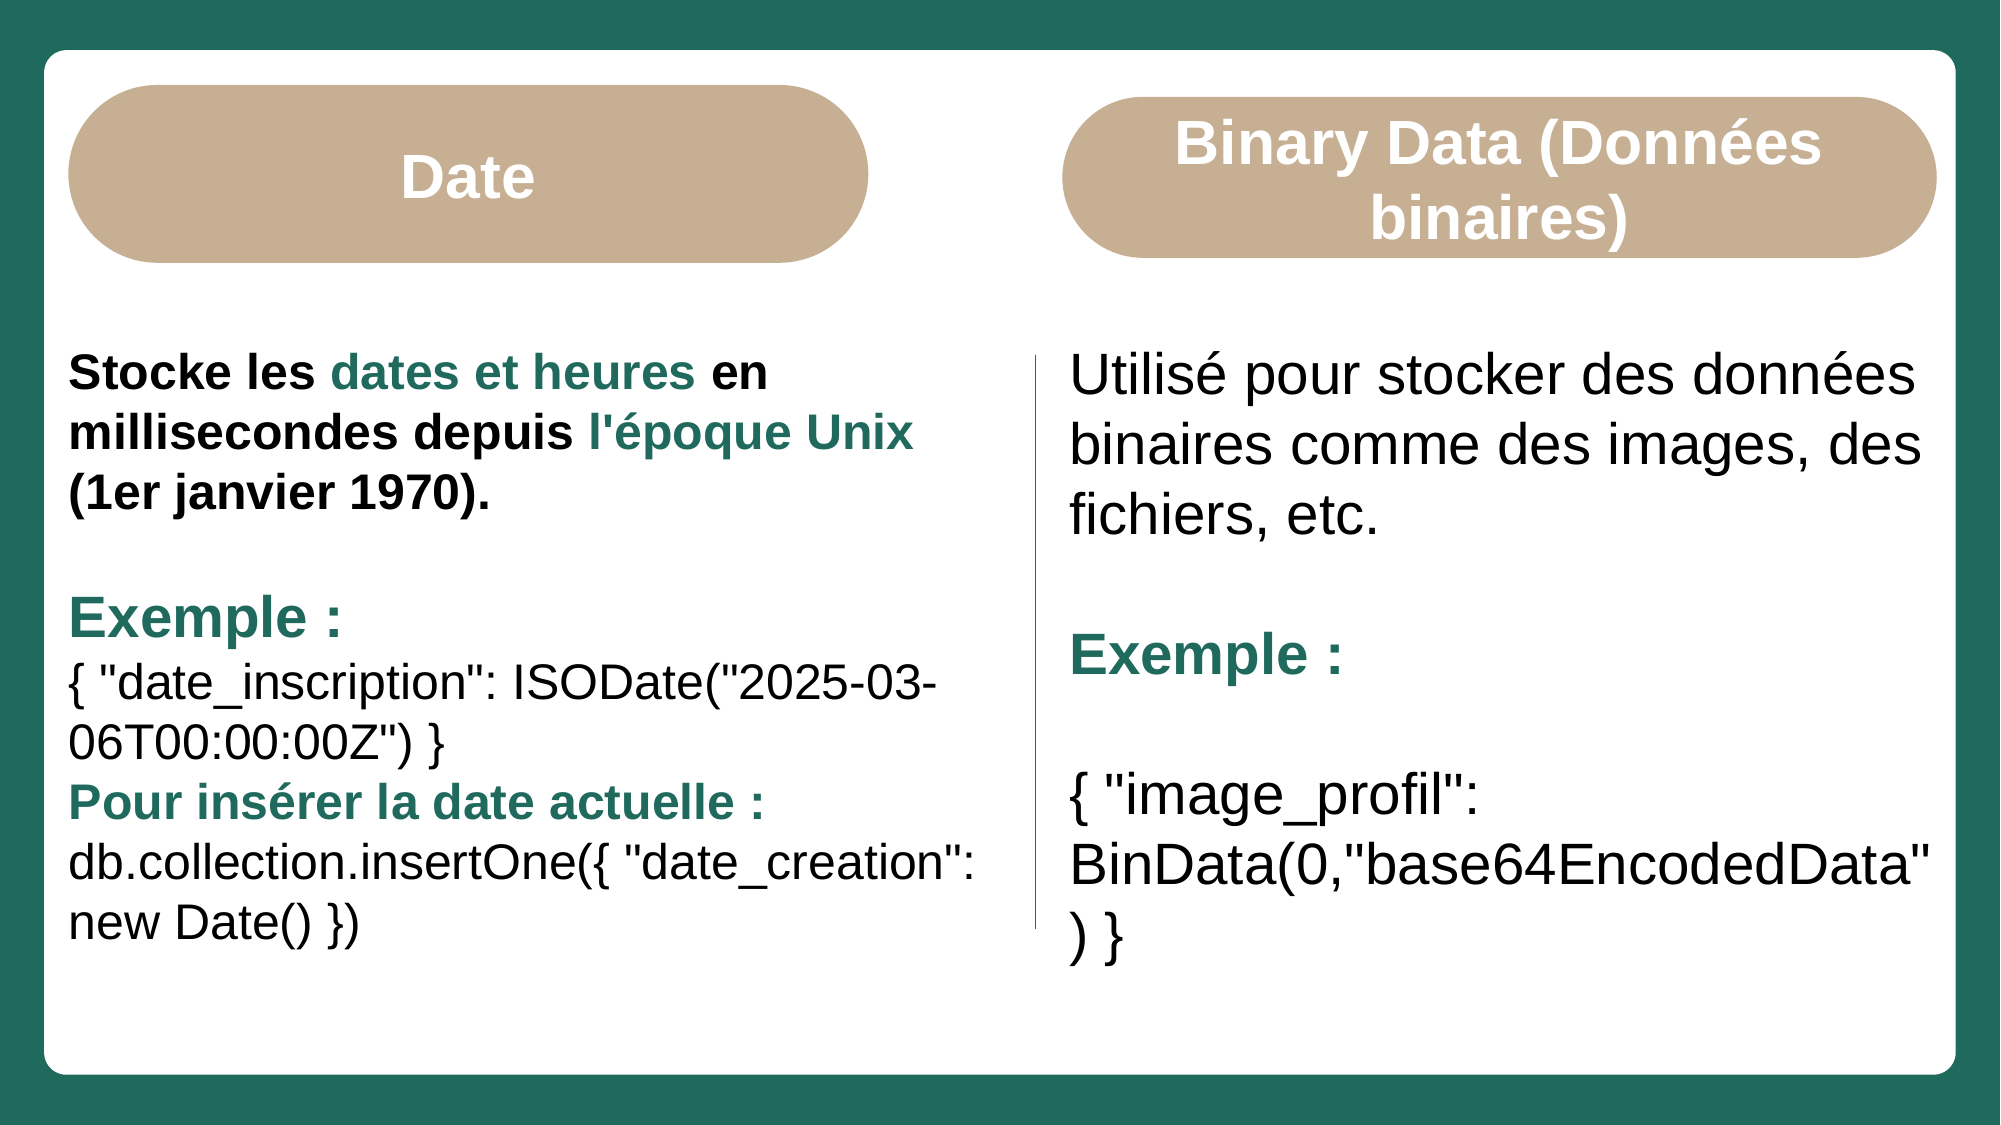

Date
Binary Data (Données binaires)
Utilisé pour stocker des données binaires comme des images, des fichiers, etc.

Exemple :

{ "image_profil": BinData(0,"base64EncodedData") }
Stocke les dates et heures en millisecondes depuis l'époque Unix (1er janvier 1970).

Exemple :
{ "date_inscription": ISODate("2025-03-06T00:00:00Z") }
Pour insérer la date actuelle :
db.collection.insertOne({ "date_creation": new Date() })